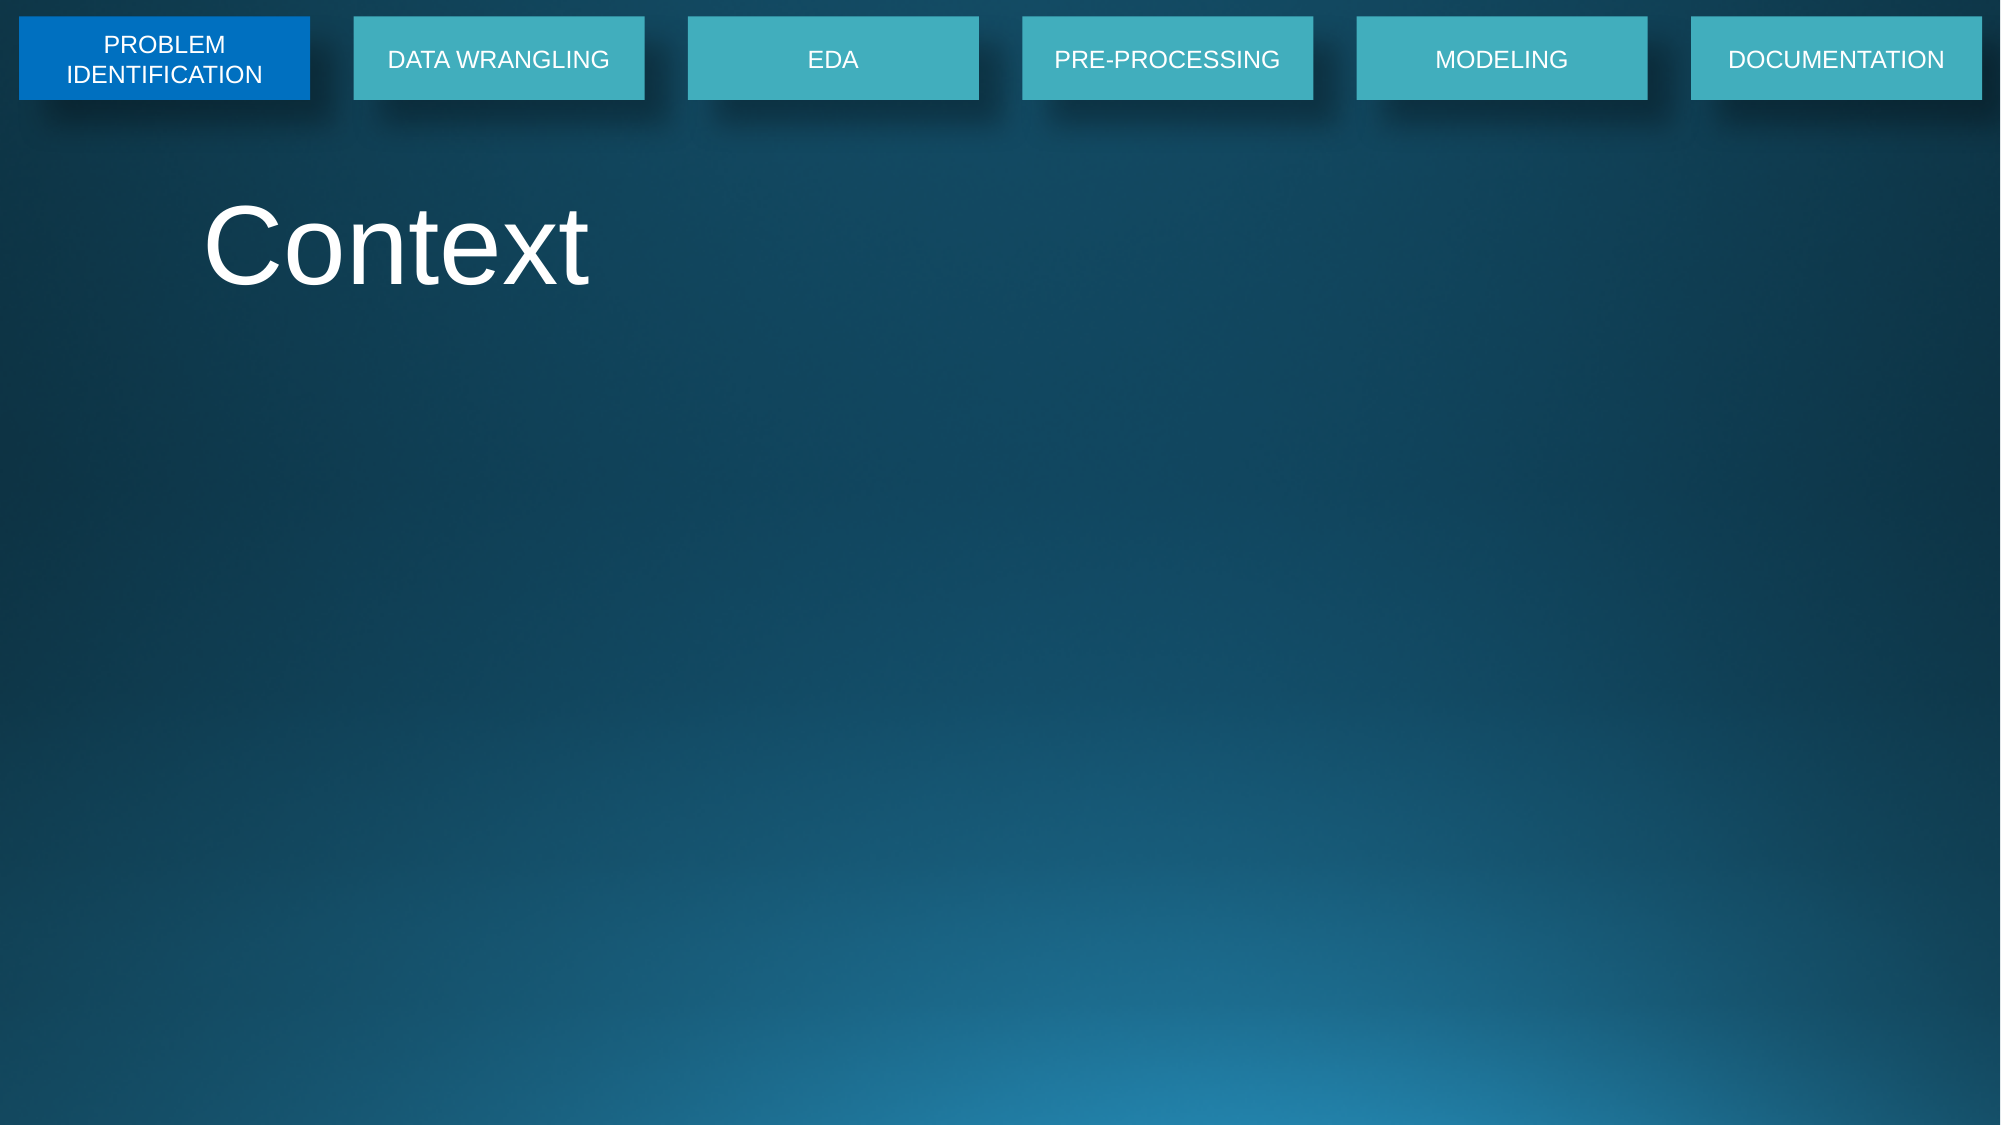

PROBLEM IDENTIFICATION
DATA WRANGLING
EDA
PRE-PROCESSING
MODELING
DOCUMENTATION
# Context